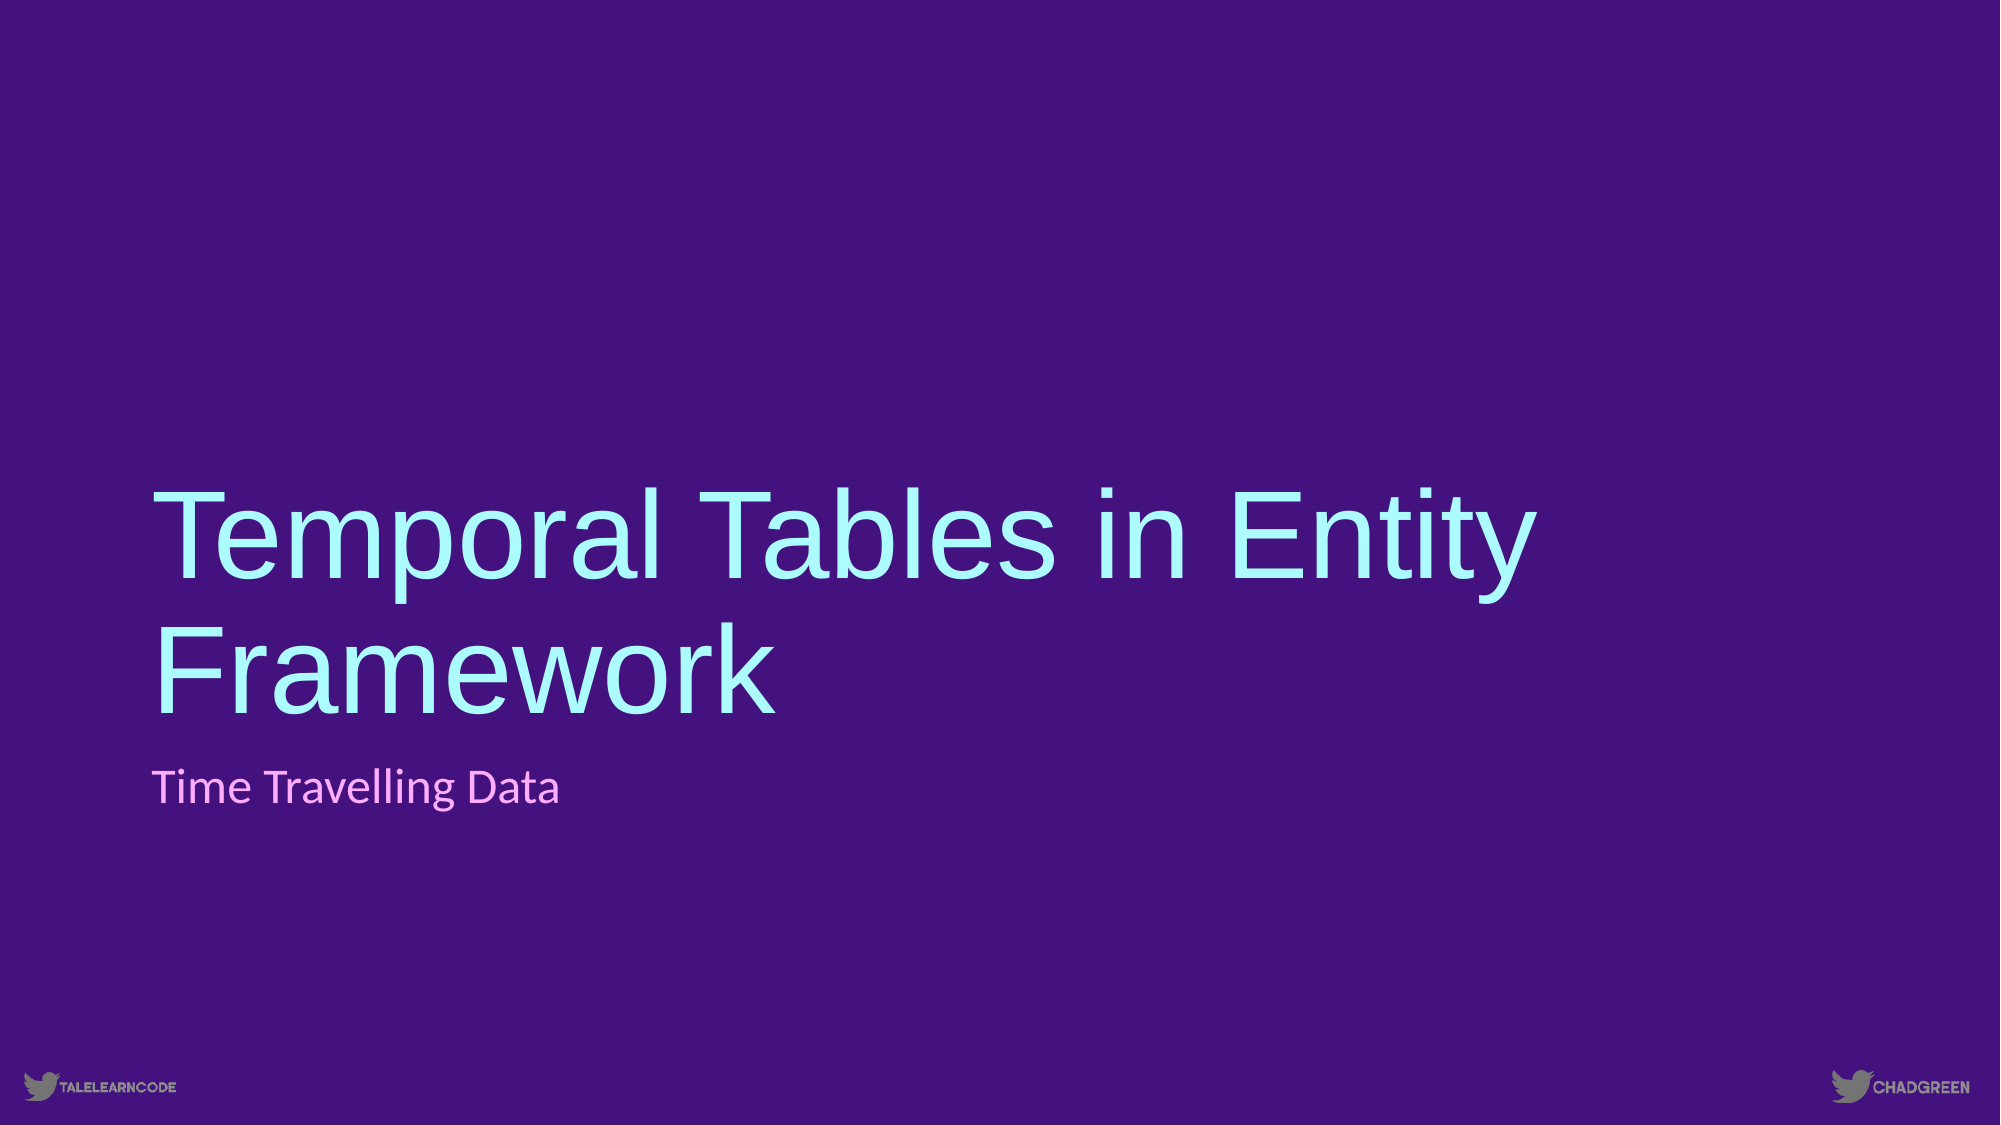

# Temporal Tables in Entity Framework
Time Travelling Data